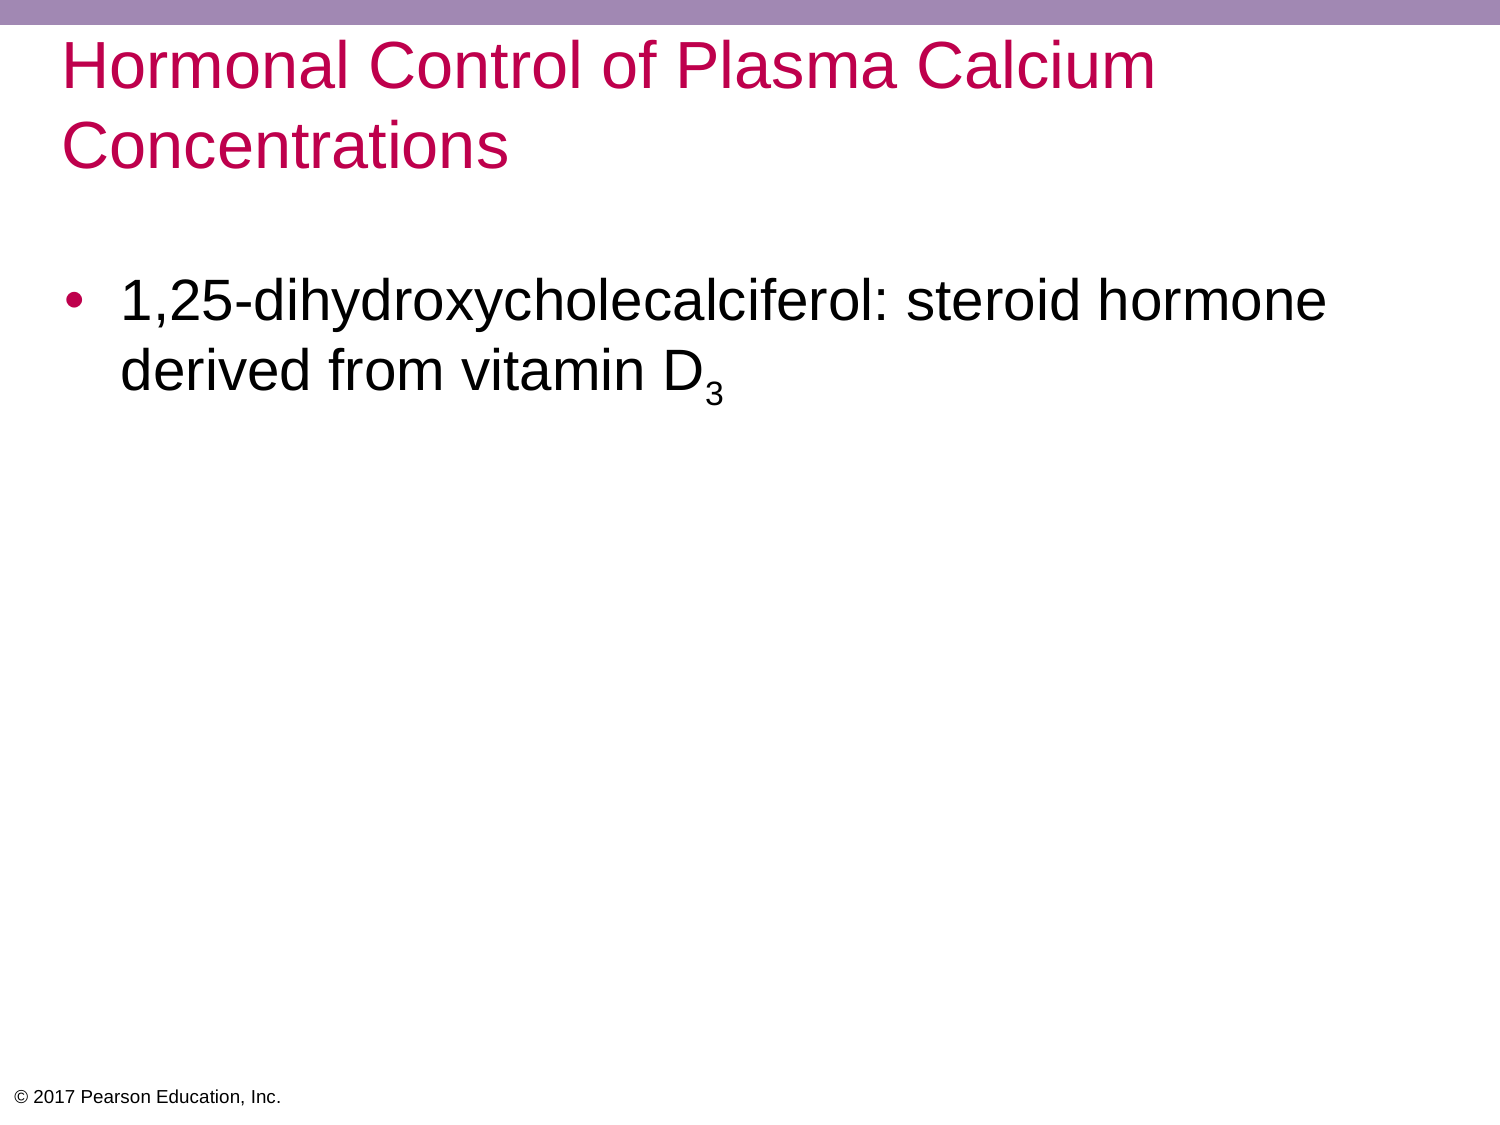

# Hormonal Control of Plasma Calcium Concentrations
1,25-dihydroxycholecalciferol: steroid hormone derived from vitamin D3